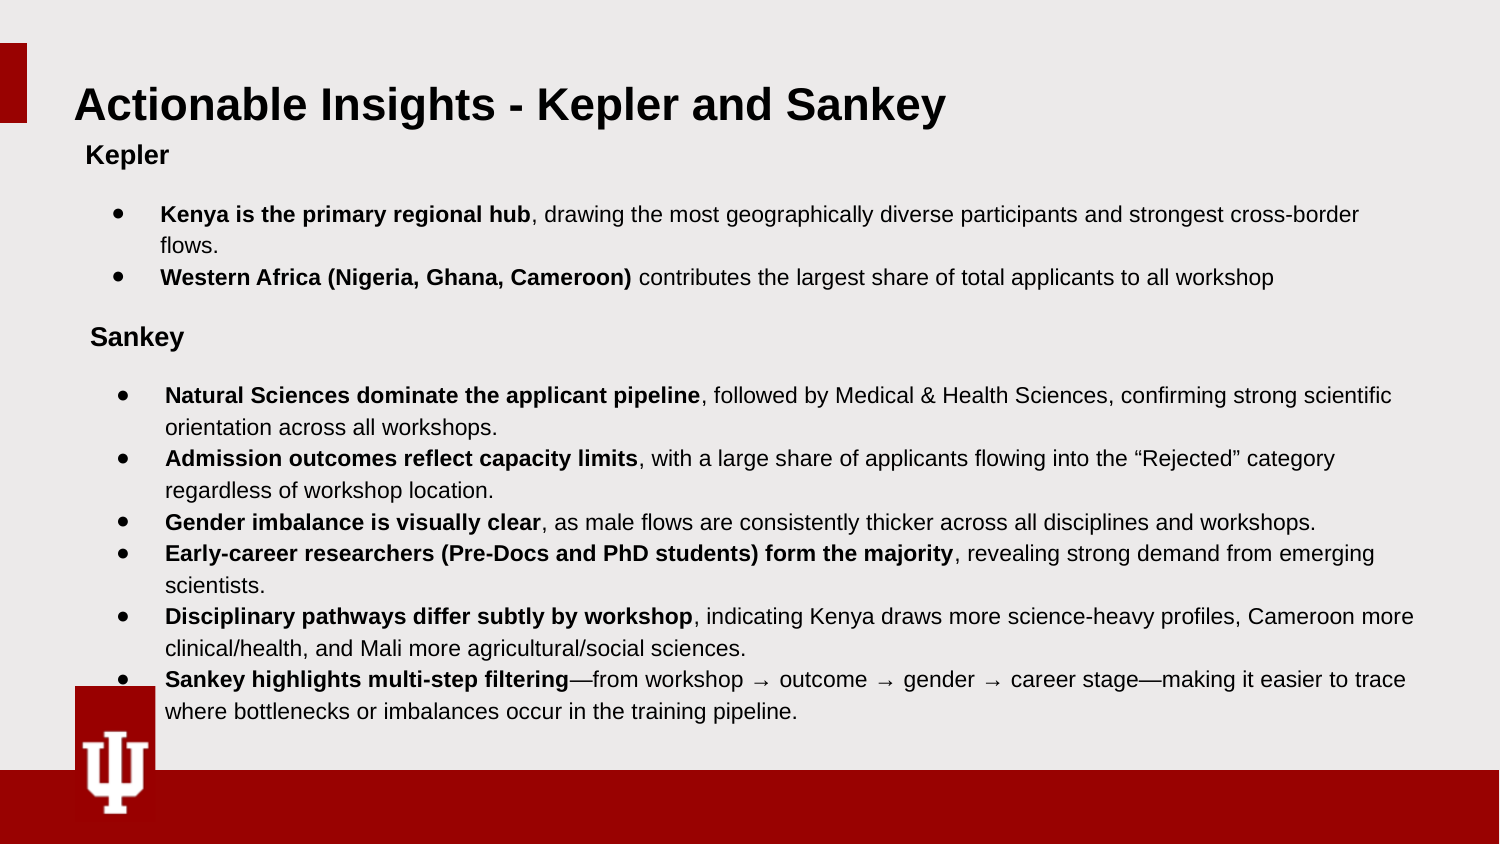

Actionable Insights - Kepler and Sankey
Kepler
Kenya is the primary regional hub, drawing the most geographically diverse participants and strongest cross-border flows.
Western Africa (Nigeria, Ghana, Cameroon) contributes the largest share of total applicants to all workshop

Sankey
Natural Sciences dominate the applicant pipeline, followed by Medical & Health Sciences, confirming strong scientific orientation across all workshops.
Admission outcomes reflect capacity limits, with a large share of applicants flowing into the “Rejected” category regardless of workshop location.
Gender imbalance is visually clear, as male flows are consistently thicker across all disciplines and workshops.
Early-career researchers (Pre-Docs and PhD students) form the majority, revealing strong demand from emerging scientists.
Disciplinary pathways differ subtly by workshop, indicating Kenya draws more science-heavy profiles, Cameroon more clinical/health, and Mali more agricultural/social sciences.
Sankey highlights multi-step filtering—from workshop → outcome → gender → career stage—making it easier to trace  where bottlenecks or imbalances occur in the training pipeline.